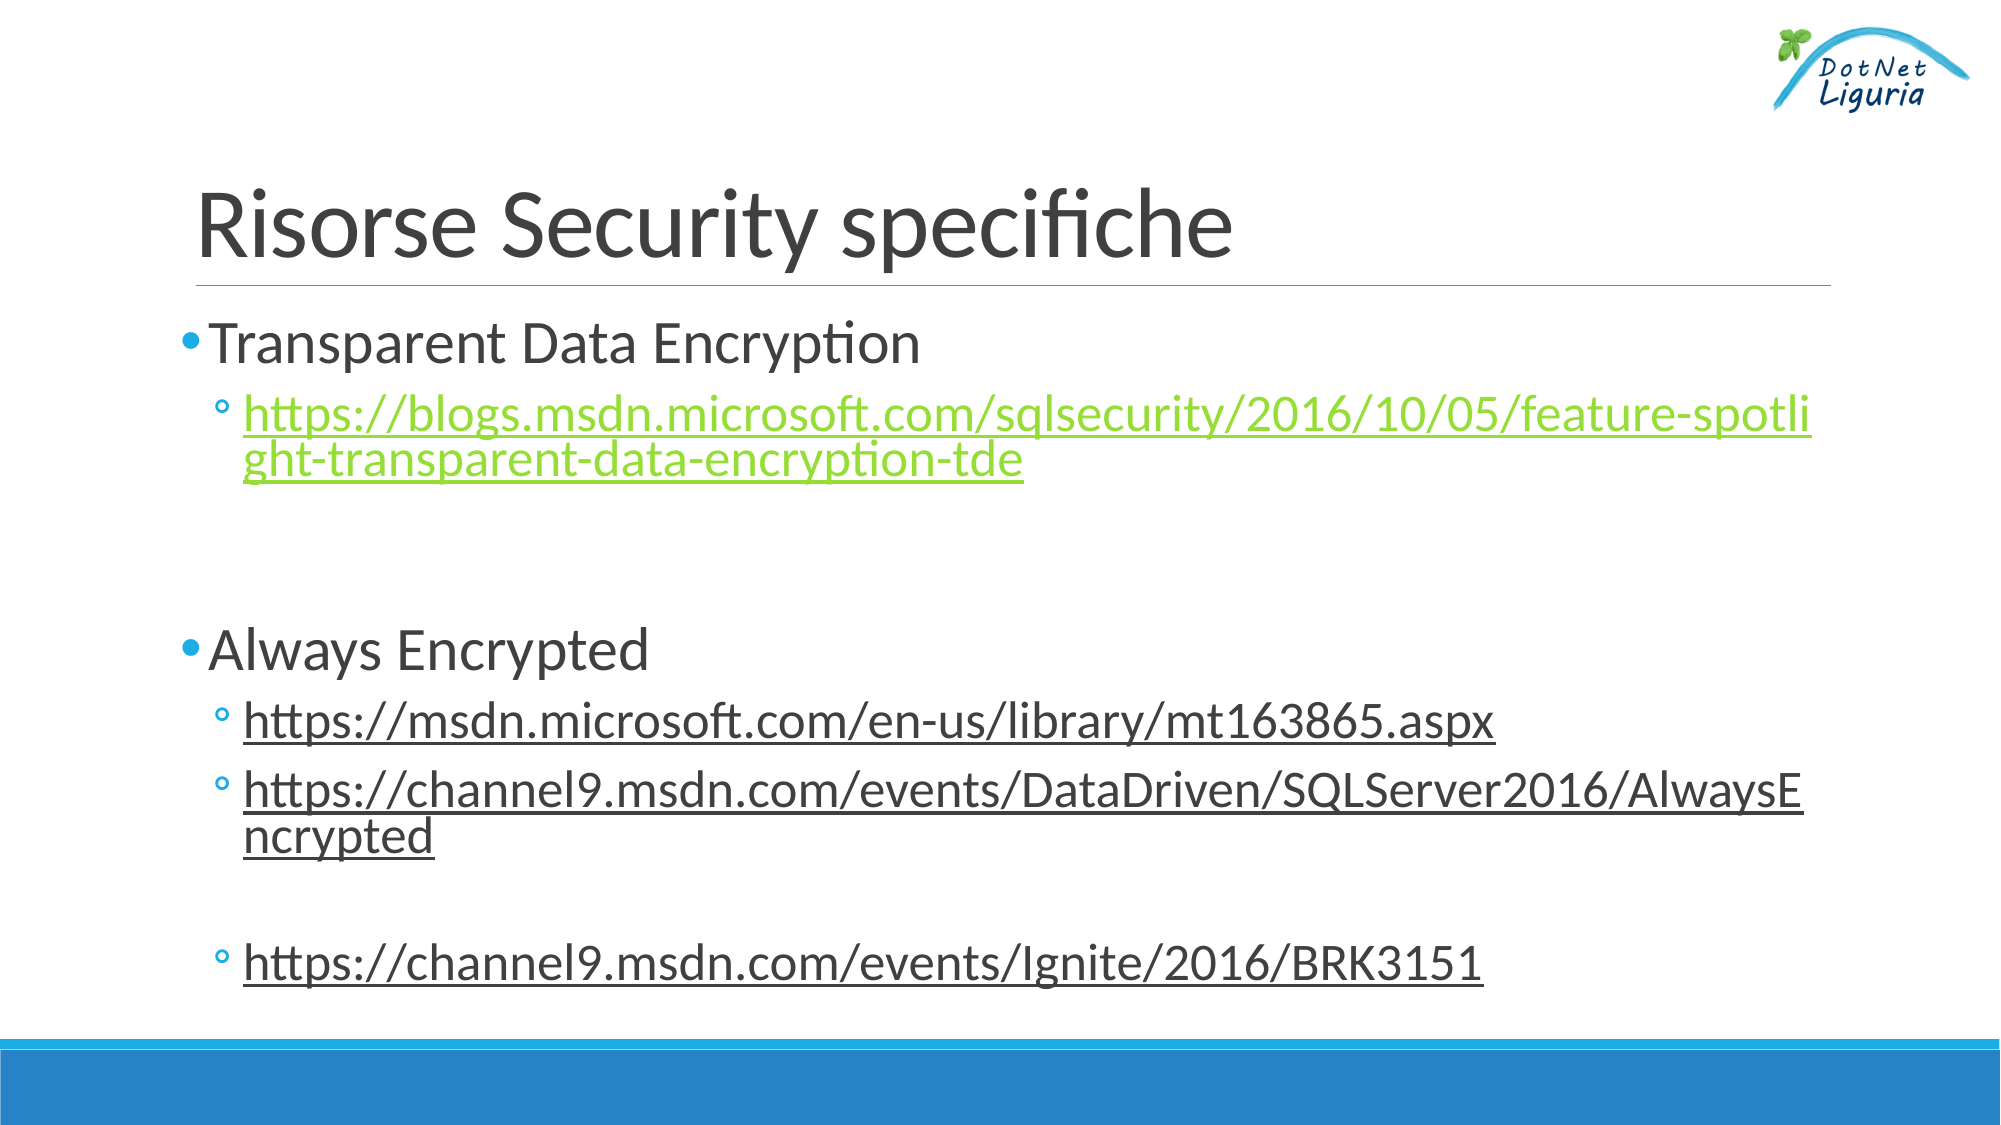

# Risorse Security specifiche
Transparent Data Encryption
https://blogs.msdn.microsoft.com/sqlsecurity/2016/10/05/feature-spotlight-transparent-data-encryption-tde

Always Encrypted
https://msdn.microsoft.com/en-us/library/mt163865.aspx
https://channel9.msdn.com/events/DataDriven/SQLServer2016/AlwaysEncrypted
https://channel9.msdn.com/events/Ignite/2016/BRK3151